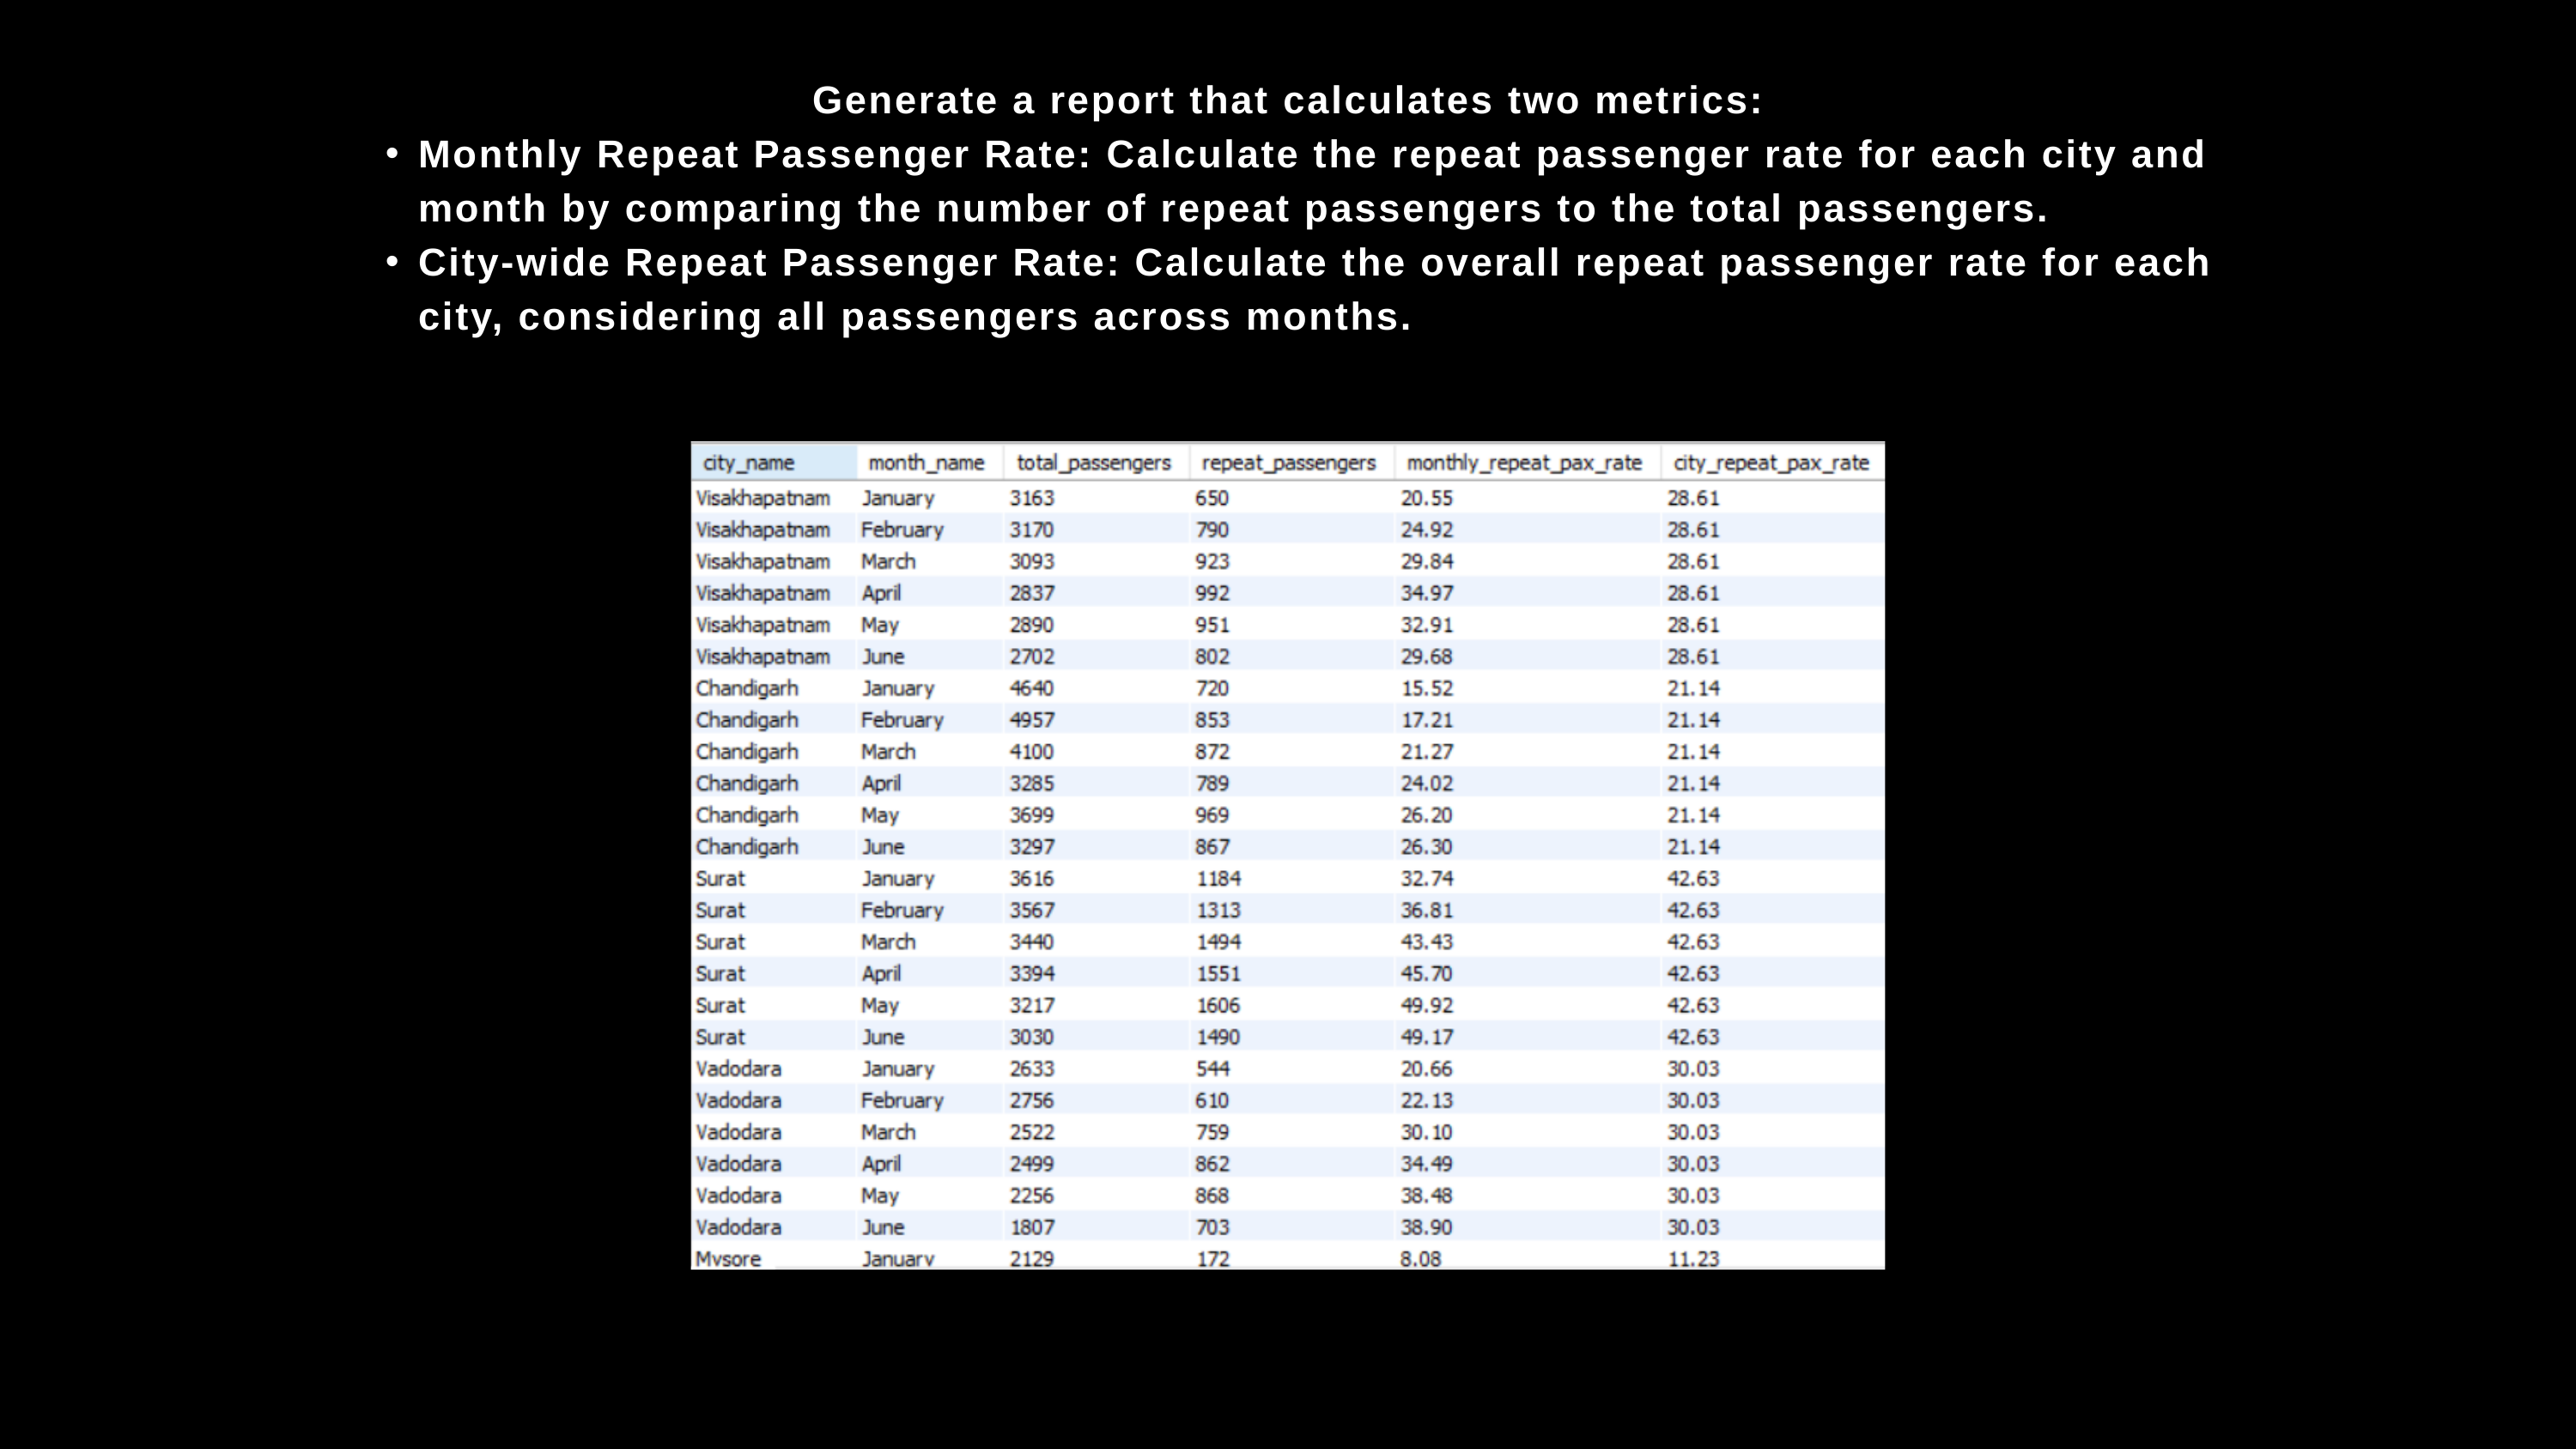

Generate a report that calculates two metrics:
Monthly Repeat Passenger Rate: Calculate the repeat passenger rate for each city and month by comparing the number of repeat passengers to the total passengers.
City-wide Repeat Passenger Rate: Calculate the overall repeat passenger rate for each city, considering all passengers across months.